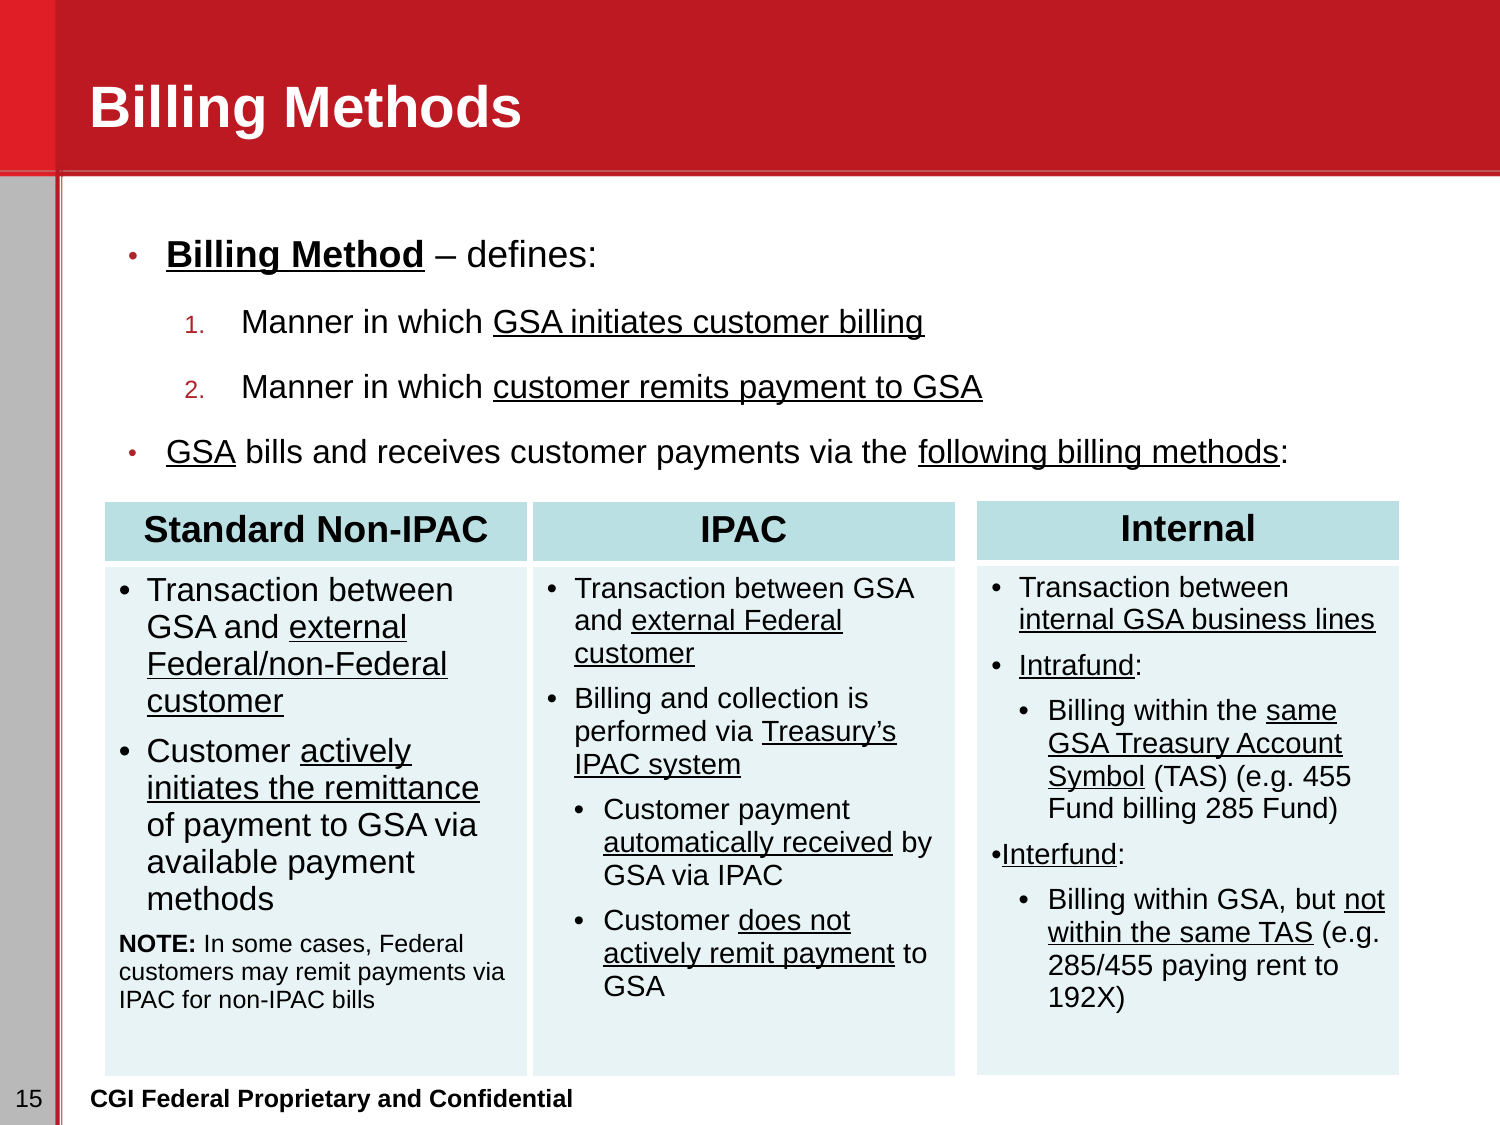

# Billing Methods
Billing Method – defines:
Manner in which GSA initiates customer billing
Manner in which customer remits payment to GSA
GSA bills and receives customer payments via the following billing methods:

| Internal |
| --- |
| Transaction between internal GSA business lines Intrafund: Billing within the same GSA Treasury Account Symbol (TAS) (e.g. 455 Fund billing 285 Fund) Interfund: Billing within GSA, but not within the same TAS (e.g. 285/455 paying rent to 192X) |
| Standard Non-IPAC |
| --- |
| Transaction between GSA and external Federal/non-Federal customer Customer actively initiates the remittance of payment to GSA via available payment methods NOTE: In some cases, Federal customers may remit payments via IPAC for non-IPAC bills |
| IPAC |
| --- |
| Transaction between GSA and external Federal customer Billing and collection is performed via Treasury’s IPAC system Customer payment automatically received by GSA via IPAC Customer does not actively remit payment to GSA |

15
CGI Federal Proprietary and Confidential